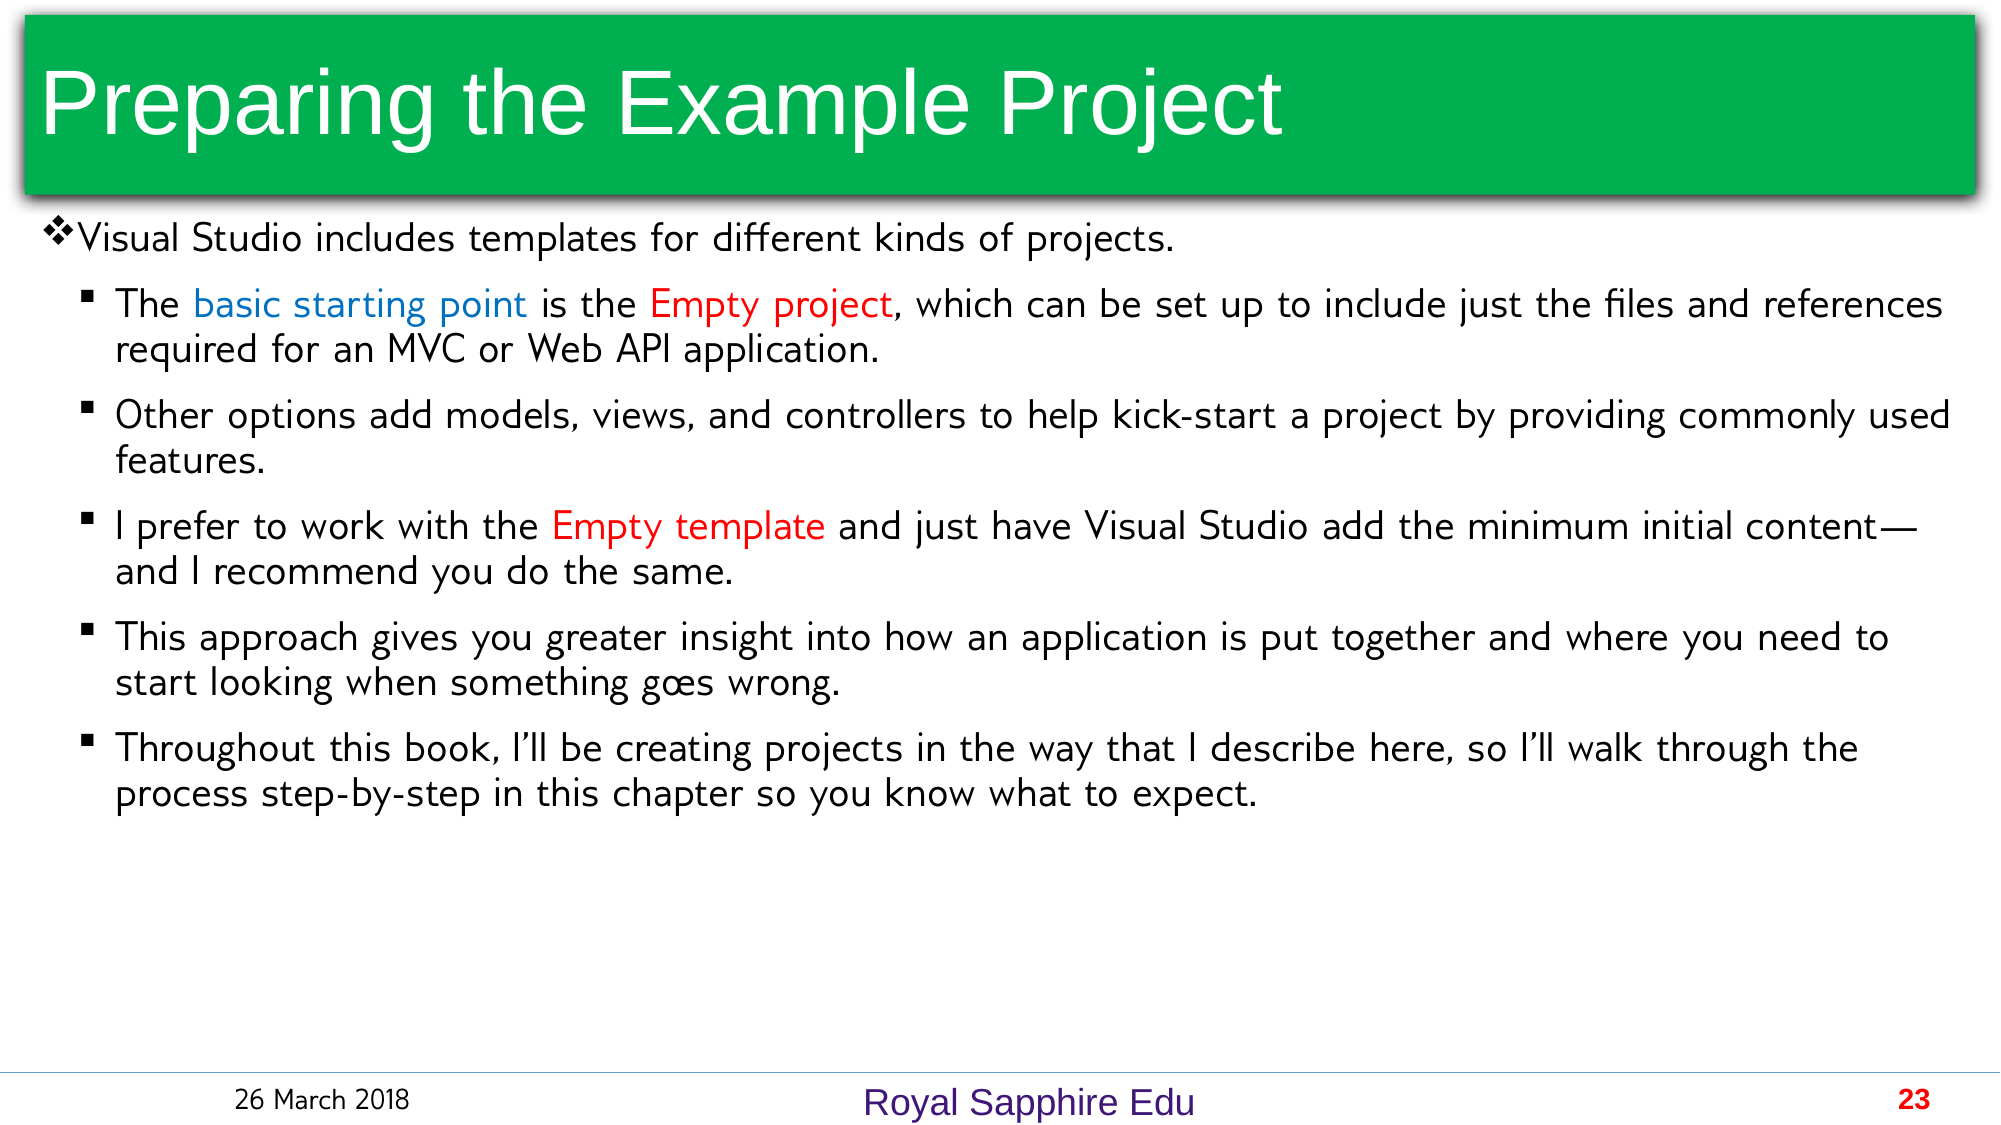

# Preparing the Example Project
Visual Studio includes templates for different kinds of projects.
The basic starting point is the Empty project, which can be set up to include just the files and references required for an MVC or Web API application.
Other options add models, views, and controllers to help kick-start a project by providing commonly used features.
I prefer to work with the Empty template and just have Visual Studio add the minimum initial content—and I recommend you do the same.
This approach gives you greater insight into how an application is put together and where you need to start looking when something goes wrong.
Throughout this book, I’ll be creating projects in the way that I describe here, so I’ll walk through the process step-by-step in this chapter so you know what to expect.
26 March 2018
23